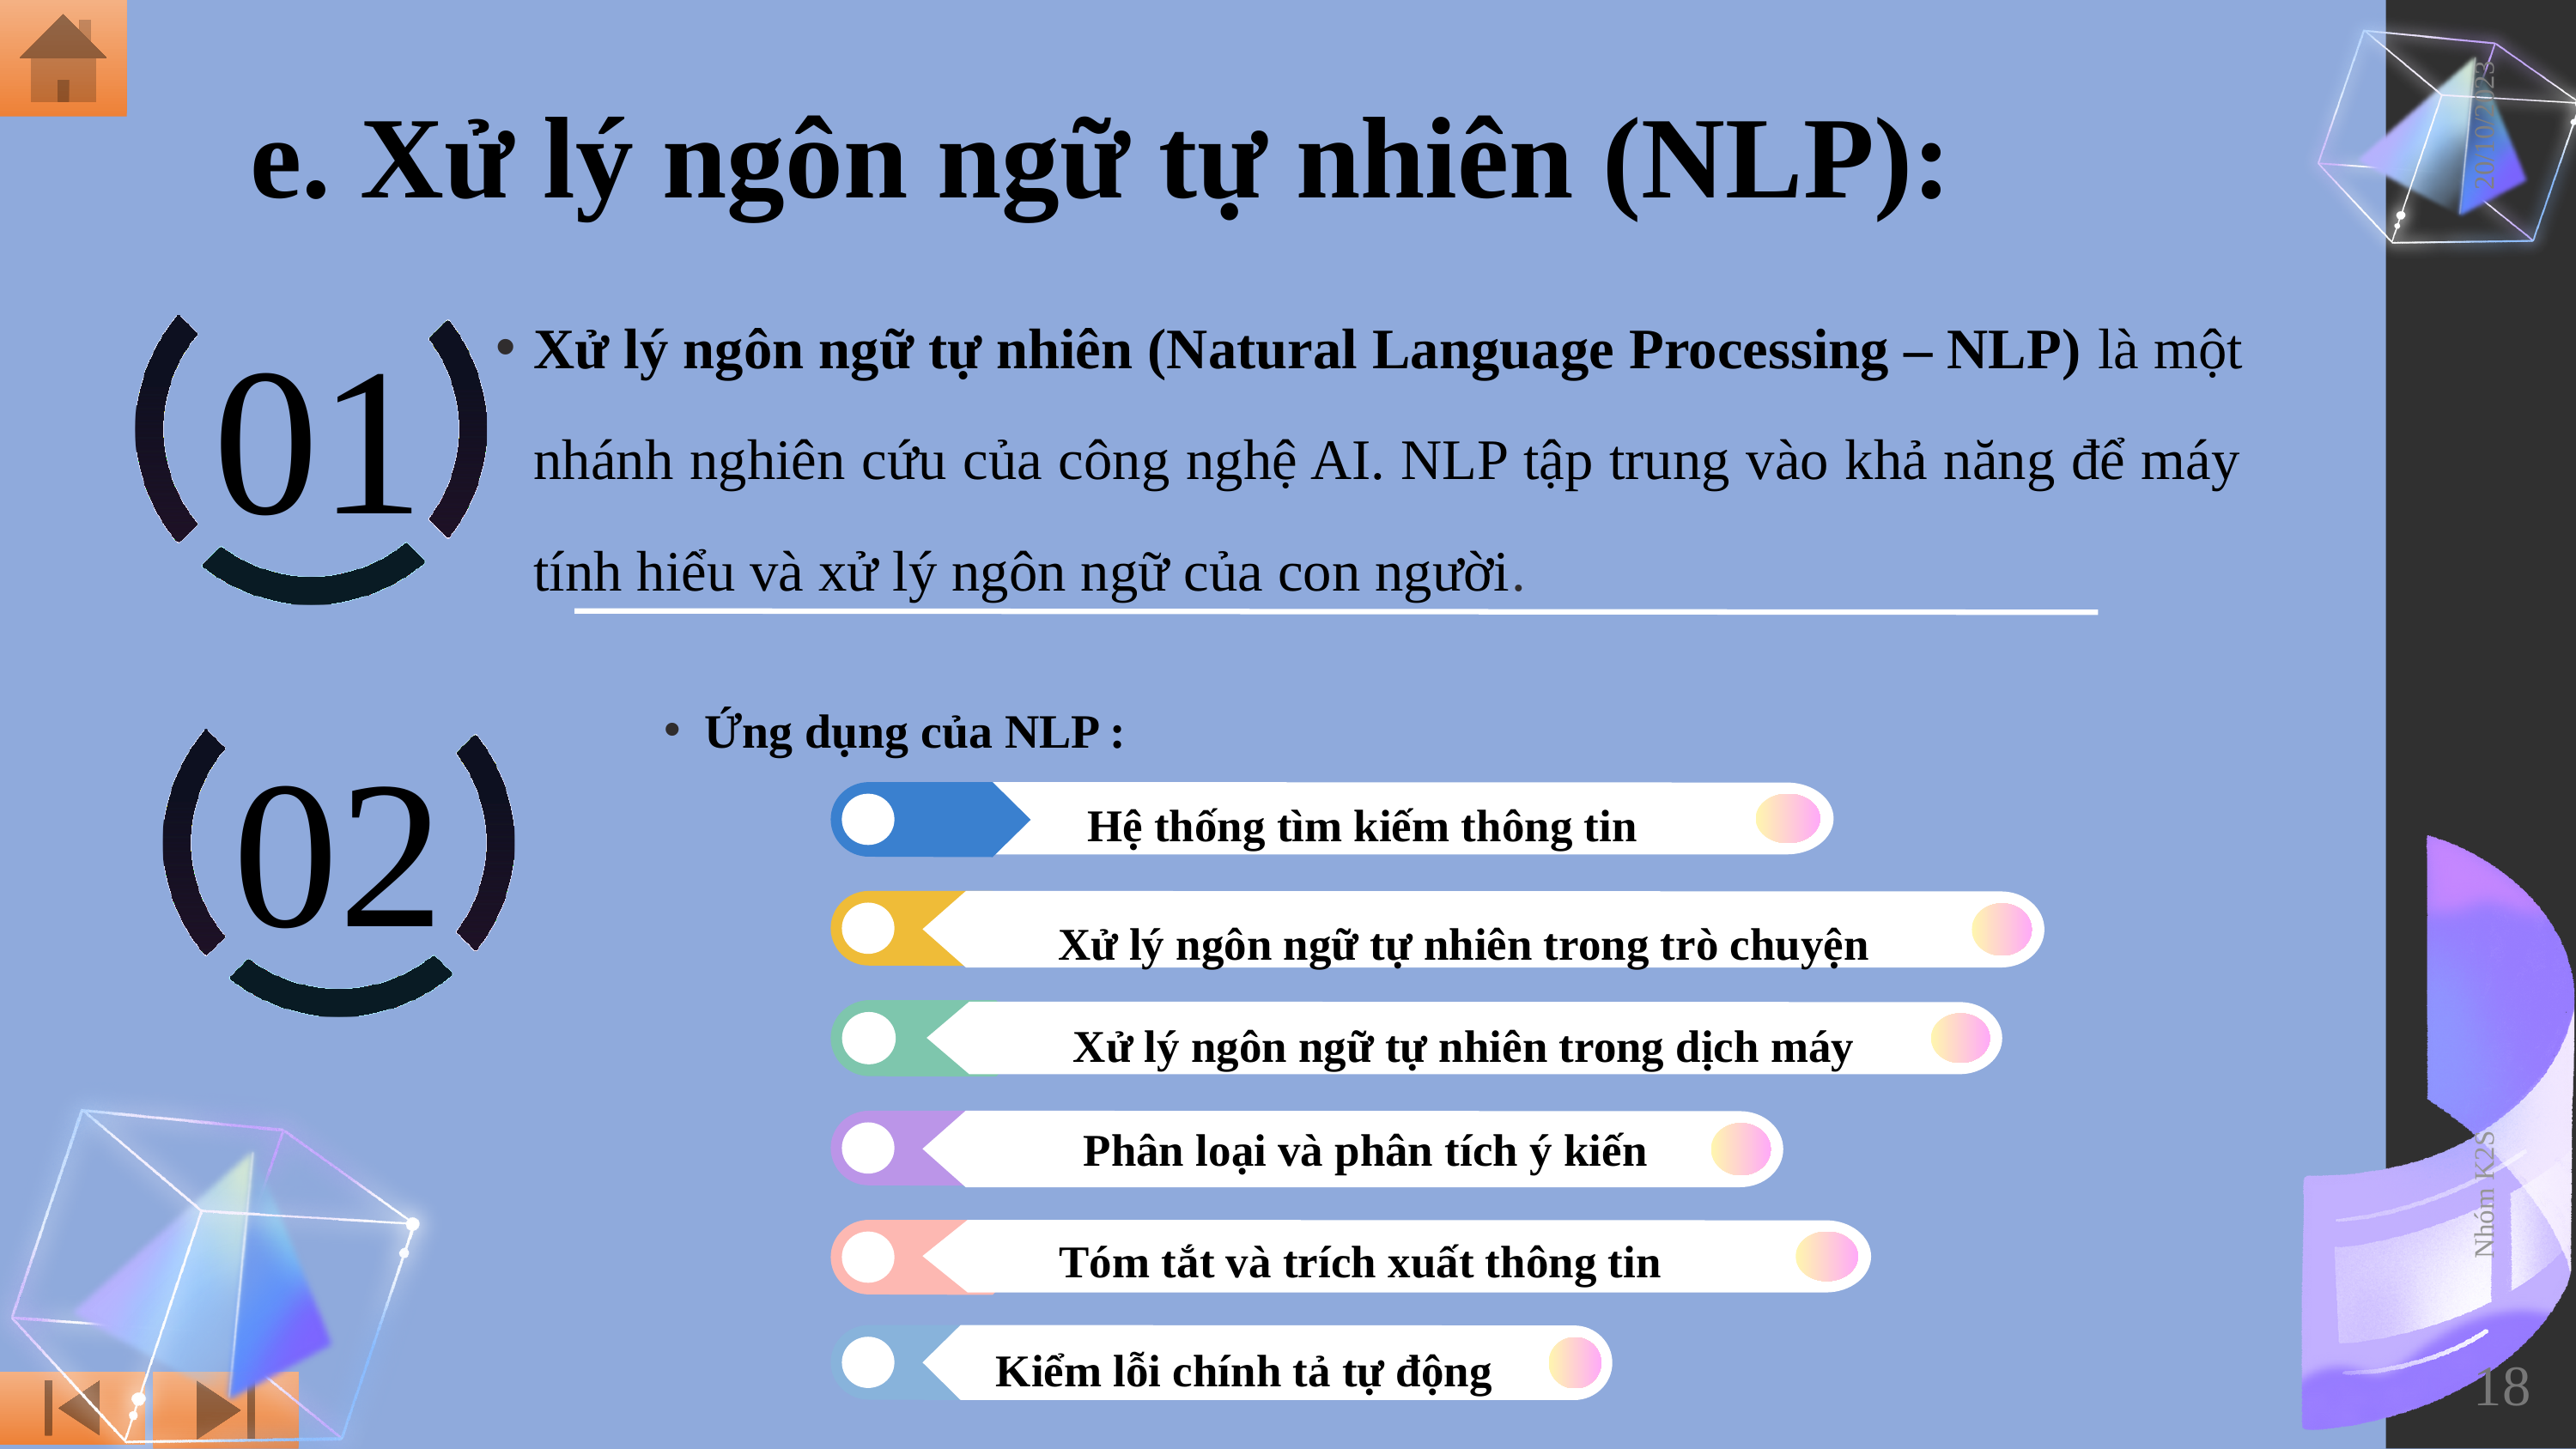

e. Xử lý ngôn ngữ tự nhiên (NLP):
20/10/2023
Xử lý ngôn ngữ tự nhiên (Natural Language Processing – NLP) là một nhánh nghiên cứu của công nghệ AI. NLP tập trung vào khả năng để máy tính hiểu và xử lý ngôn ngữ của con người.

01
Ứng dụng của NLP :

02

Hệ thống tìm kiếm thông tin

Nhóm K2S

Xử lý ngôn ngữ tự nhiên trong trò chuyện

Xử lý ngôn ngữ tự nhiên trong dịch máy

Phân loại và phân tích ý kiến

Tóm tắt và trích xuất thông tin

Kiểm lỗi chính tả tự động
18